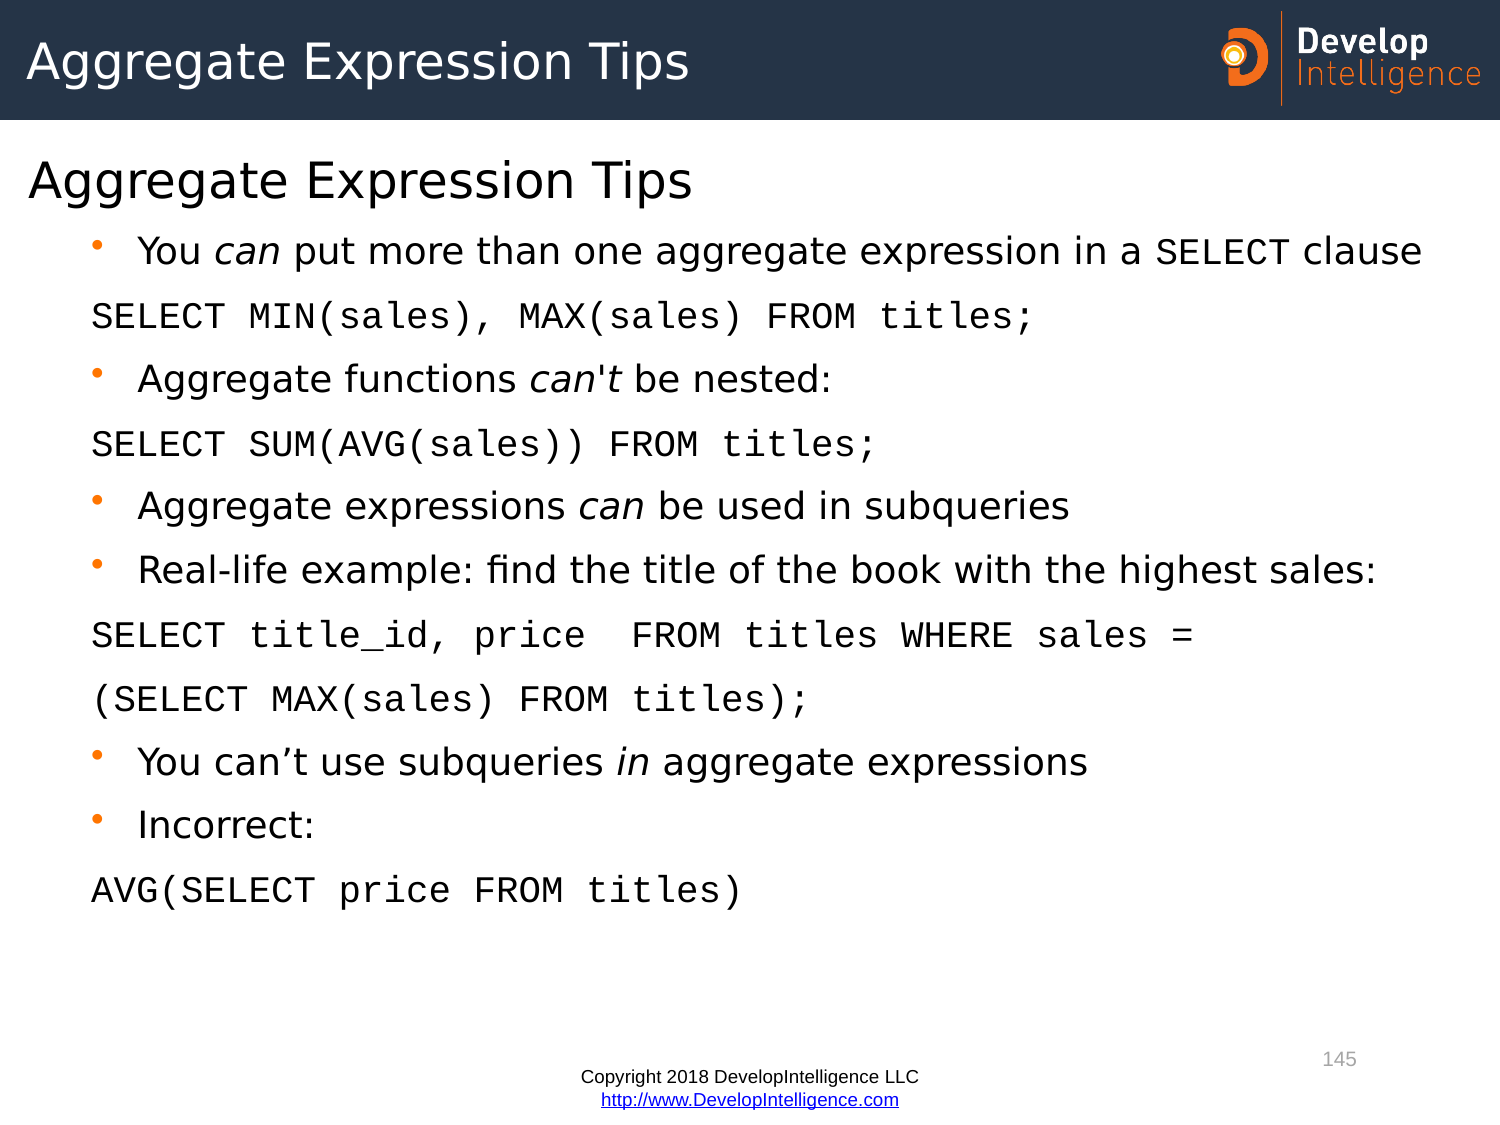

# Aggregate Expression Tips
Aggregate Expression Tips
You can put more than one aggregate expression in a SELECT clause
SELECT MIN(sales), MAX(sales) FROM titles;
Aggregate functions can't be nested:
SELECT SUM(AVG(sales)) FROM titles;
Aggregate expressions can be used in subqueries
Real-life example: find the title of the book with the highest sales:
SELECT title_id, price  FROM titles WHERE sales =
(SELECT MAX(sales) FROM titles);
You can’t use subqueries in aggregate expressions
Incorrect:
AVG(SELECT price FROM titles)

145